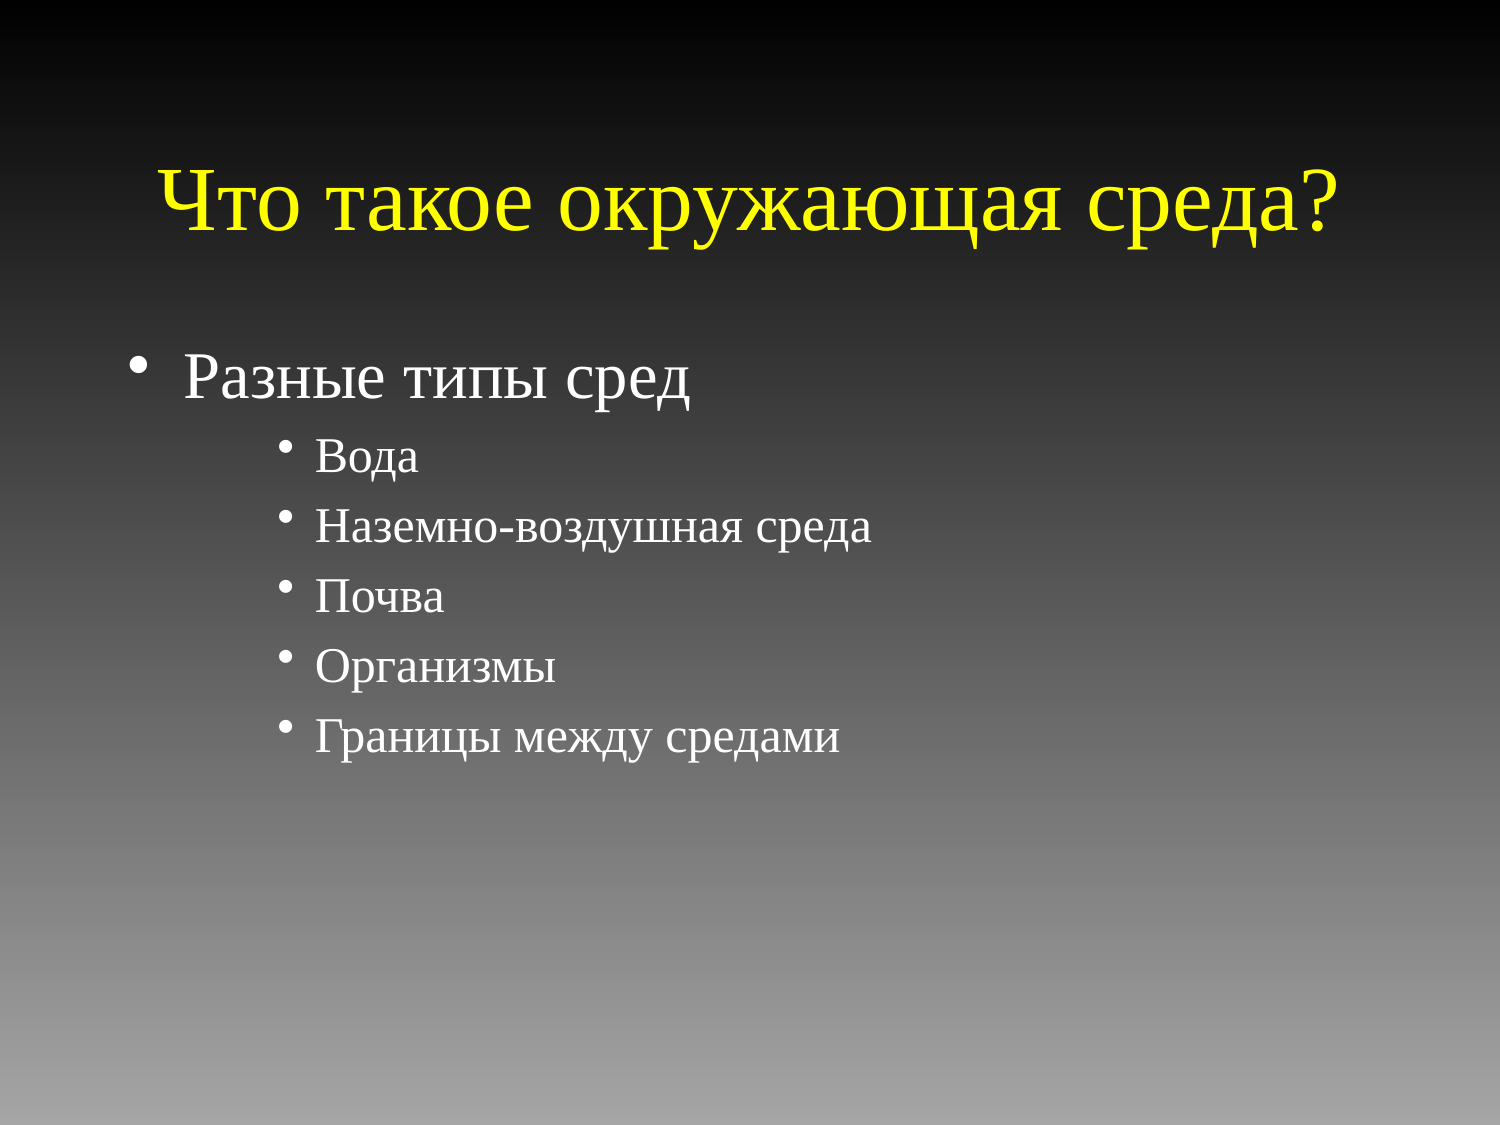

# Что такое окружающая среда?
Разные типы сред
Вода
Наземно-воздушная среда
Почва
Организмы
Границы между средами